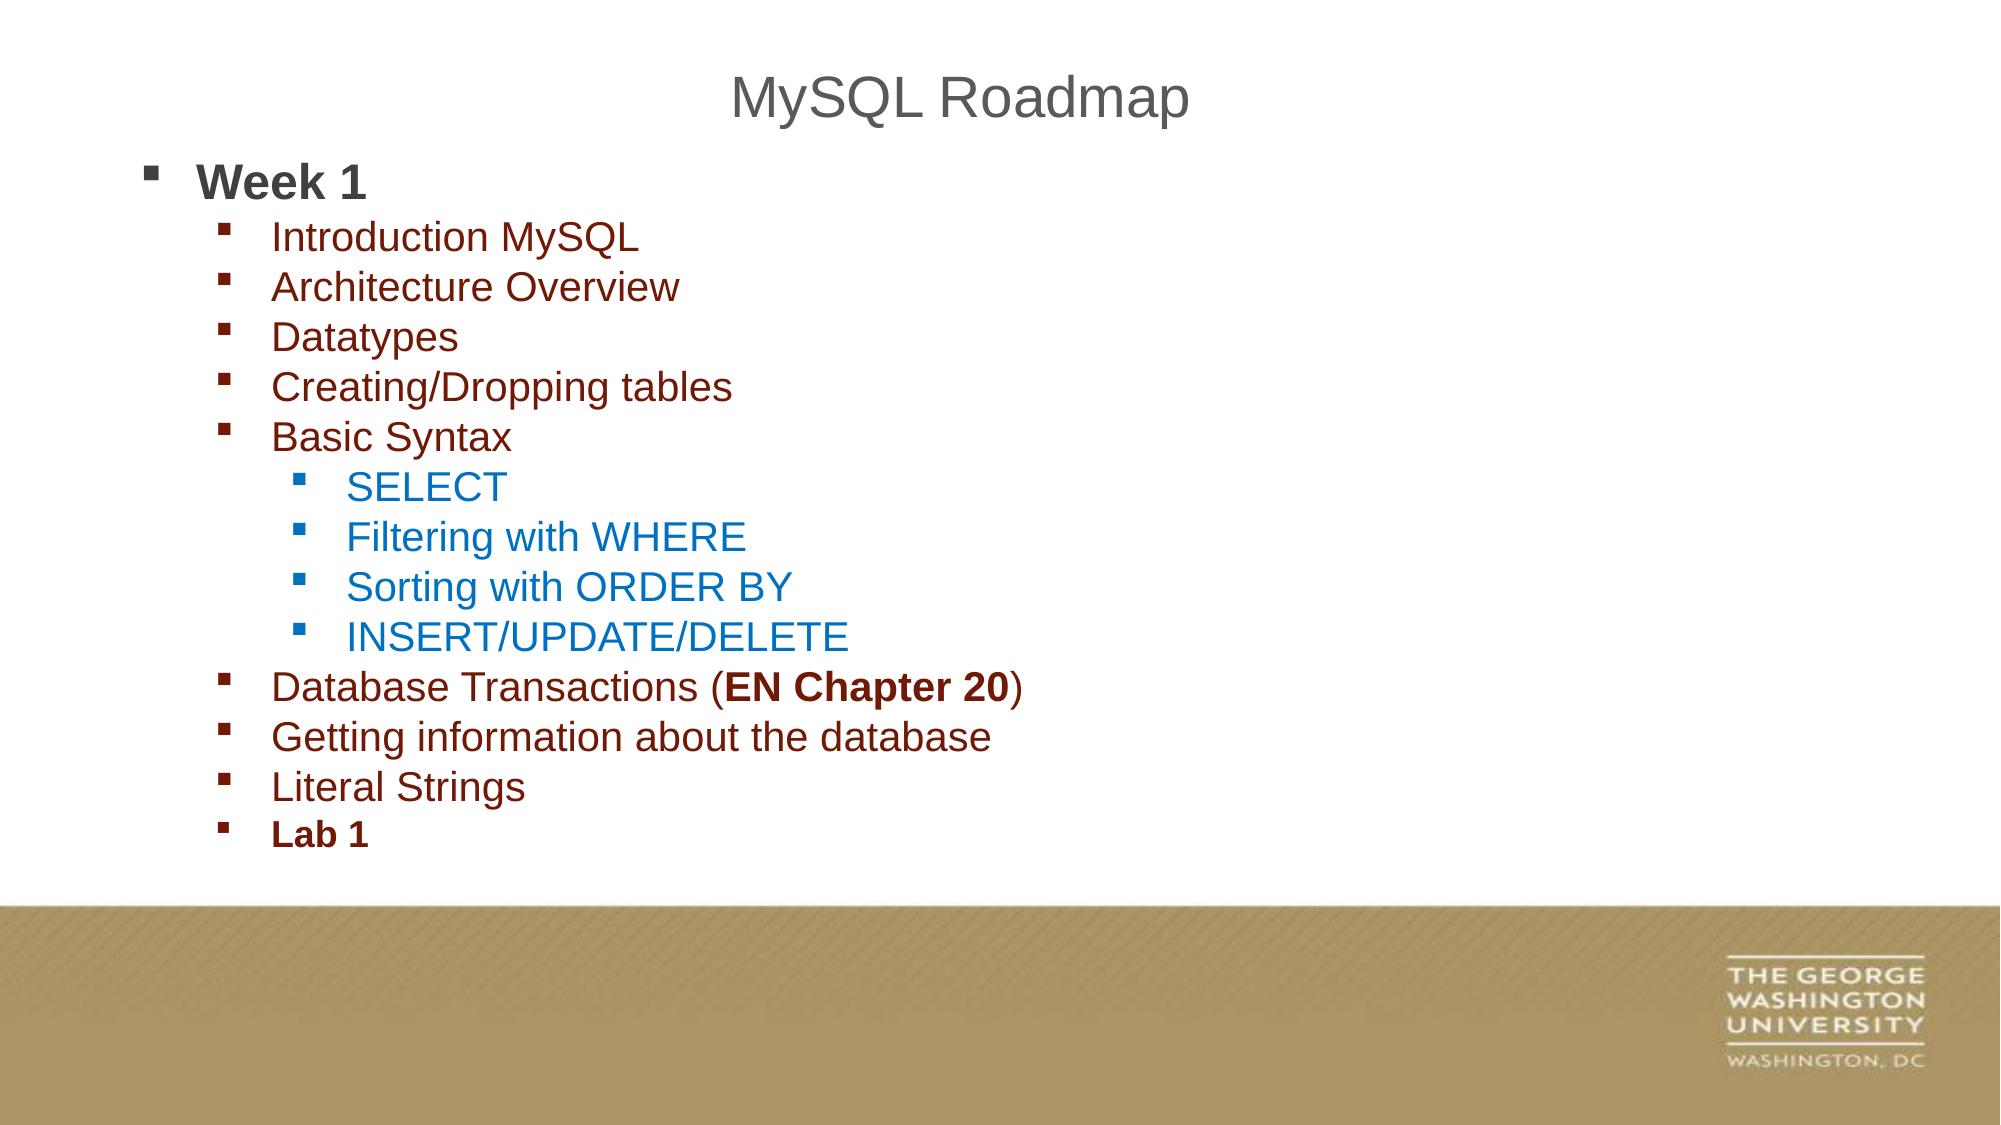

MySQL Roadmap
Week 1
Introduction MySQL
Architecture Overview
Datatypes
Creating/Dropping tables
Basic Syntax
SELECT
Filtering with WHERE
Sorting with ORDER BY
INSERT/UPDATE/DELETE
Database Transactions (EN Chapter 20)
Getting information about the database
Literal Strings
Lab 1